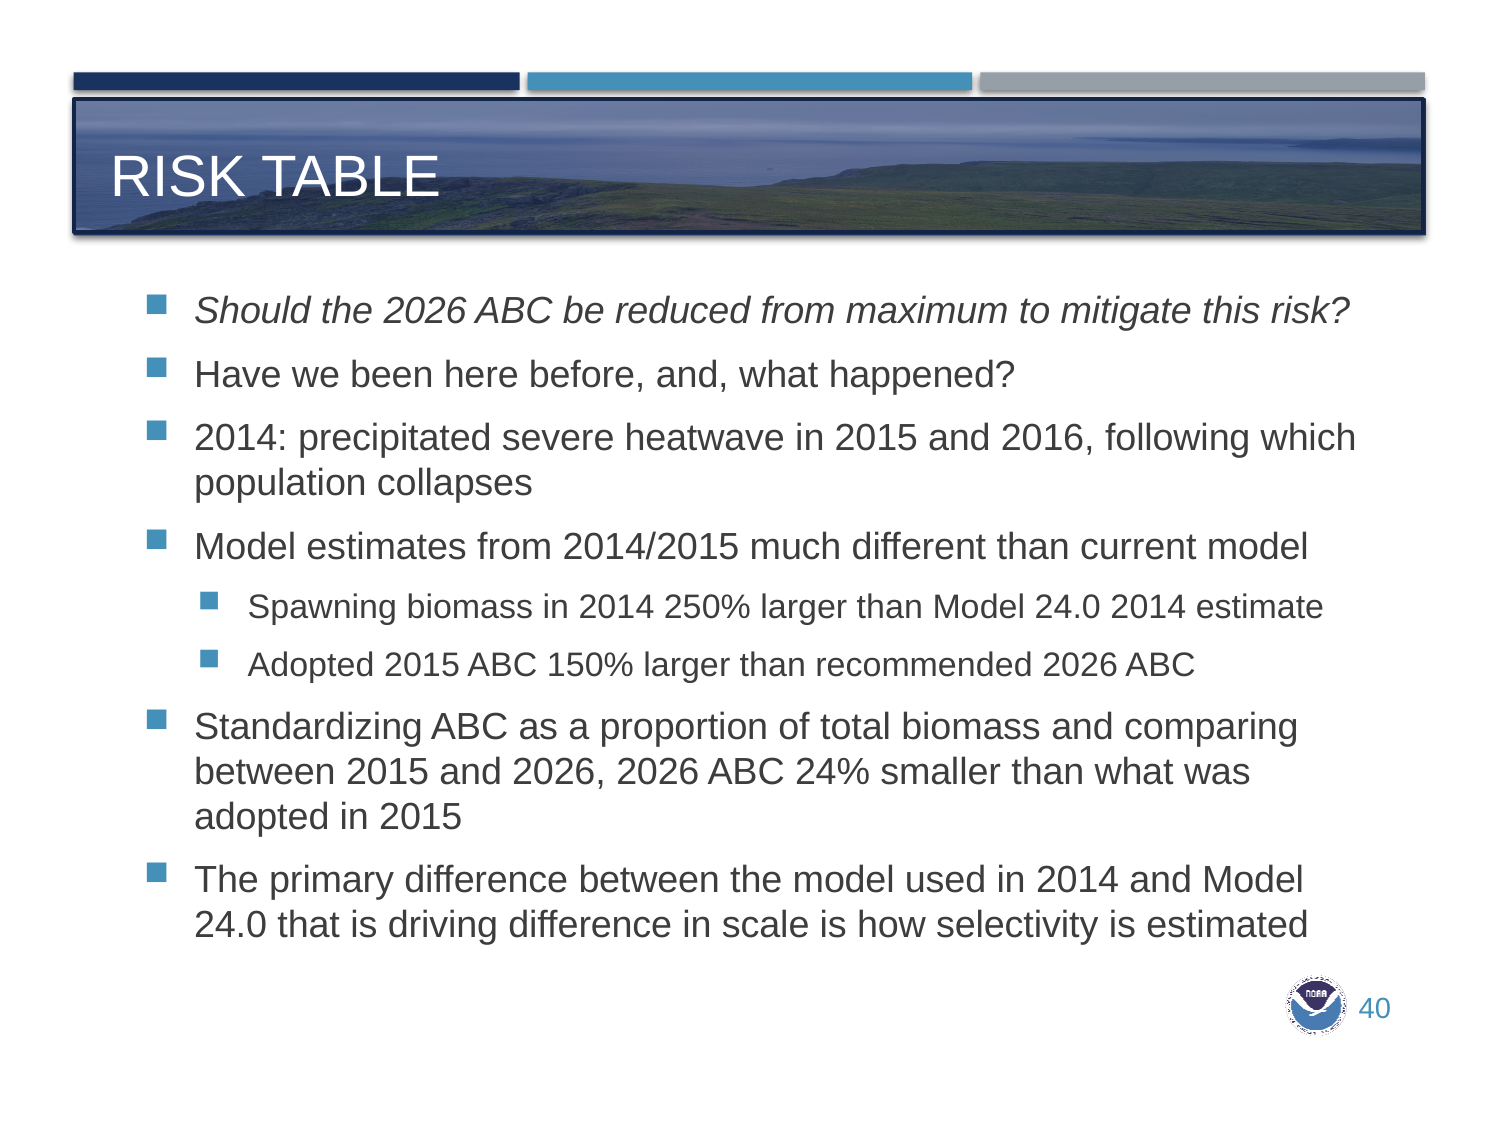

# Risk table

Should the 2026 ABC be reduced from maximum to mitigate this risk?
Have we been here before, and, what happened?
2014: precipitated severe heatwave in 2015 and 2016, following which population collapses
Model estimates from 2014/2015 much different than current model
Spawning biomass in 2014 250% larger than Model 24.0 2014 estimate
Adopted 2015 ABC 150% larger than recommended 2026 ABC
Standardizing ABC as a proportion of total biomass and comparing between 2015 and 2026, 2026 ABC 24% smaller than what was adopted in 2015
The primary difference between the model used in 2014 and Model 24.0 that is driving difference in scale is how selectivity is estimated
40